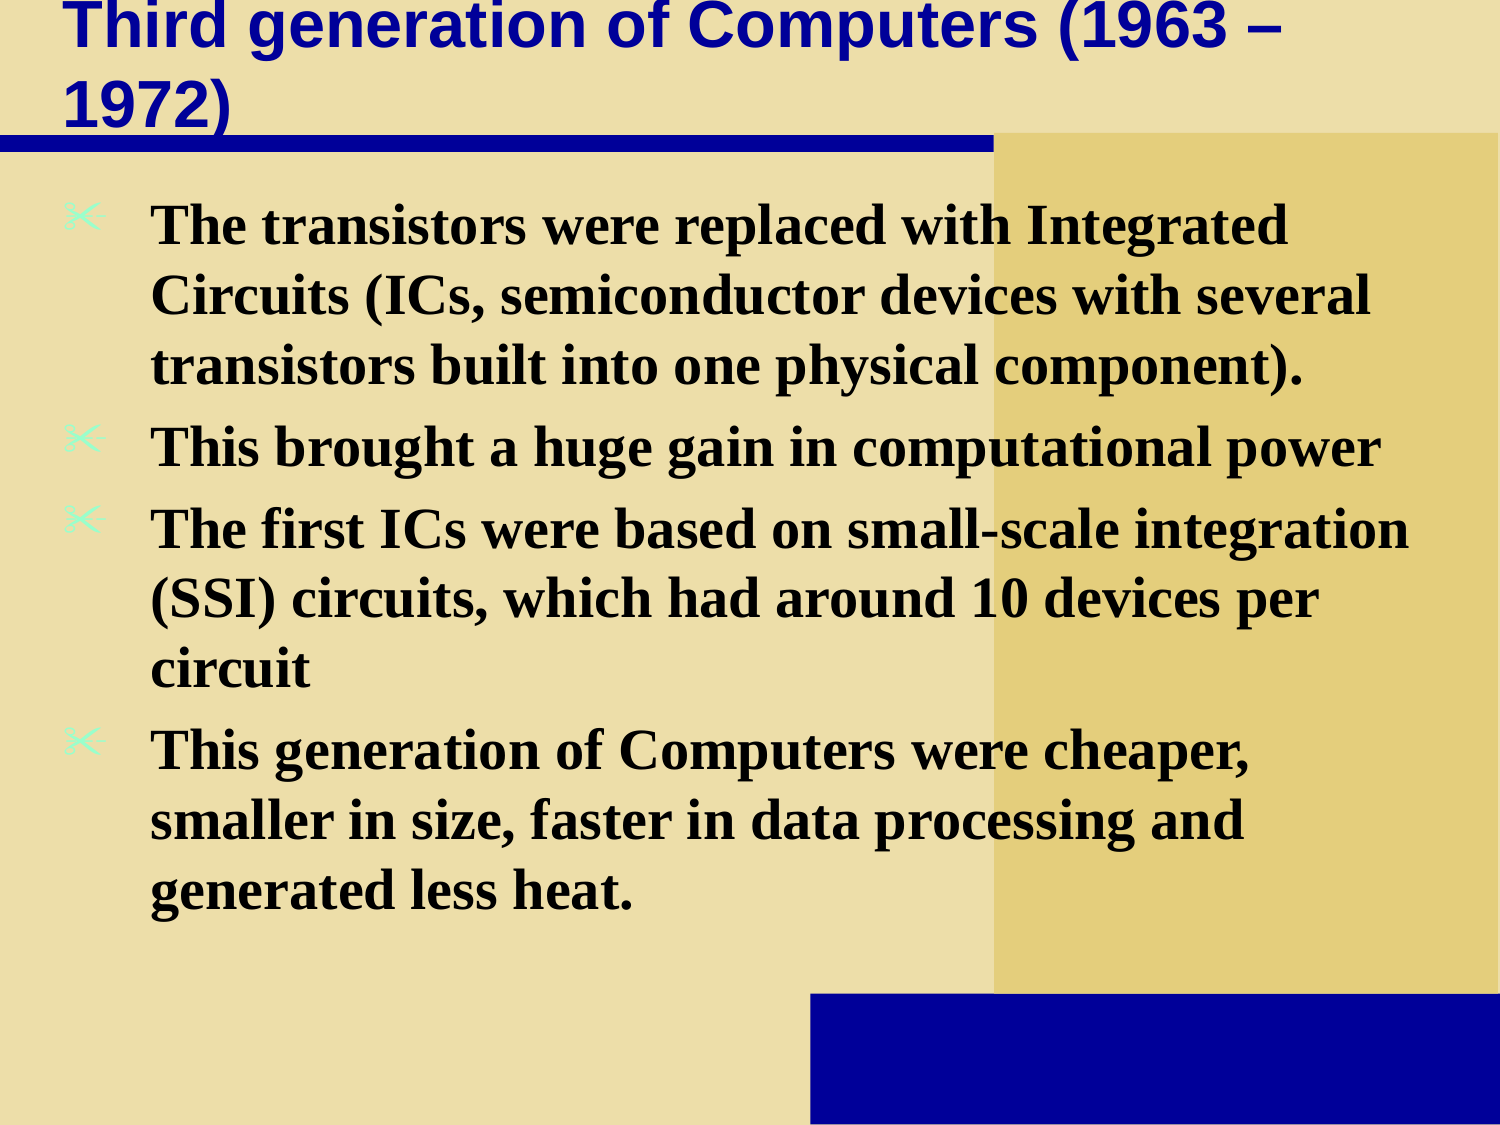

# Third generation of Computers (1963 – 1972)
The transistors were replaced with Integrated Circuits (ICs, semiconductor devices with several transistors built into one physical component).
This brought a huge gain in computational power
The first ICs were based on small-scale integration (SSI) circuits, which had around 10 devices per circuit
This generation of Computers were cheaper, smaller in size, faster in data processing and generated less heat.